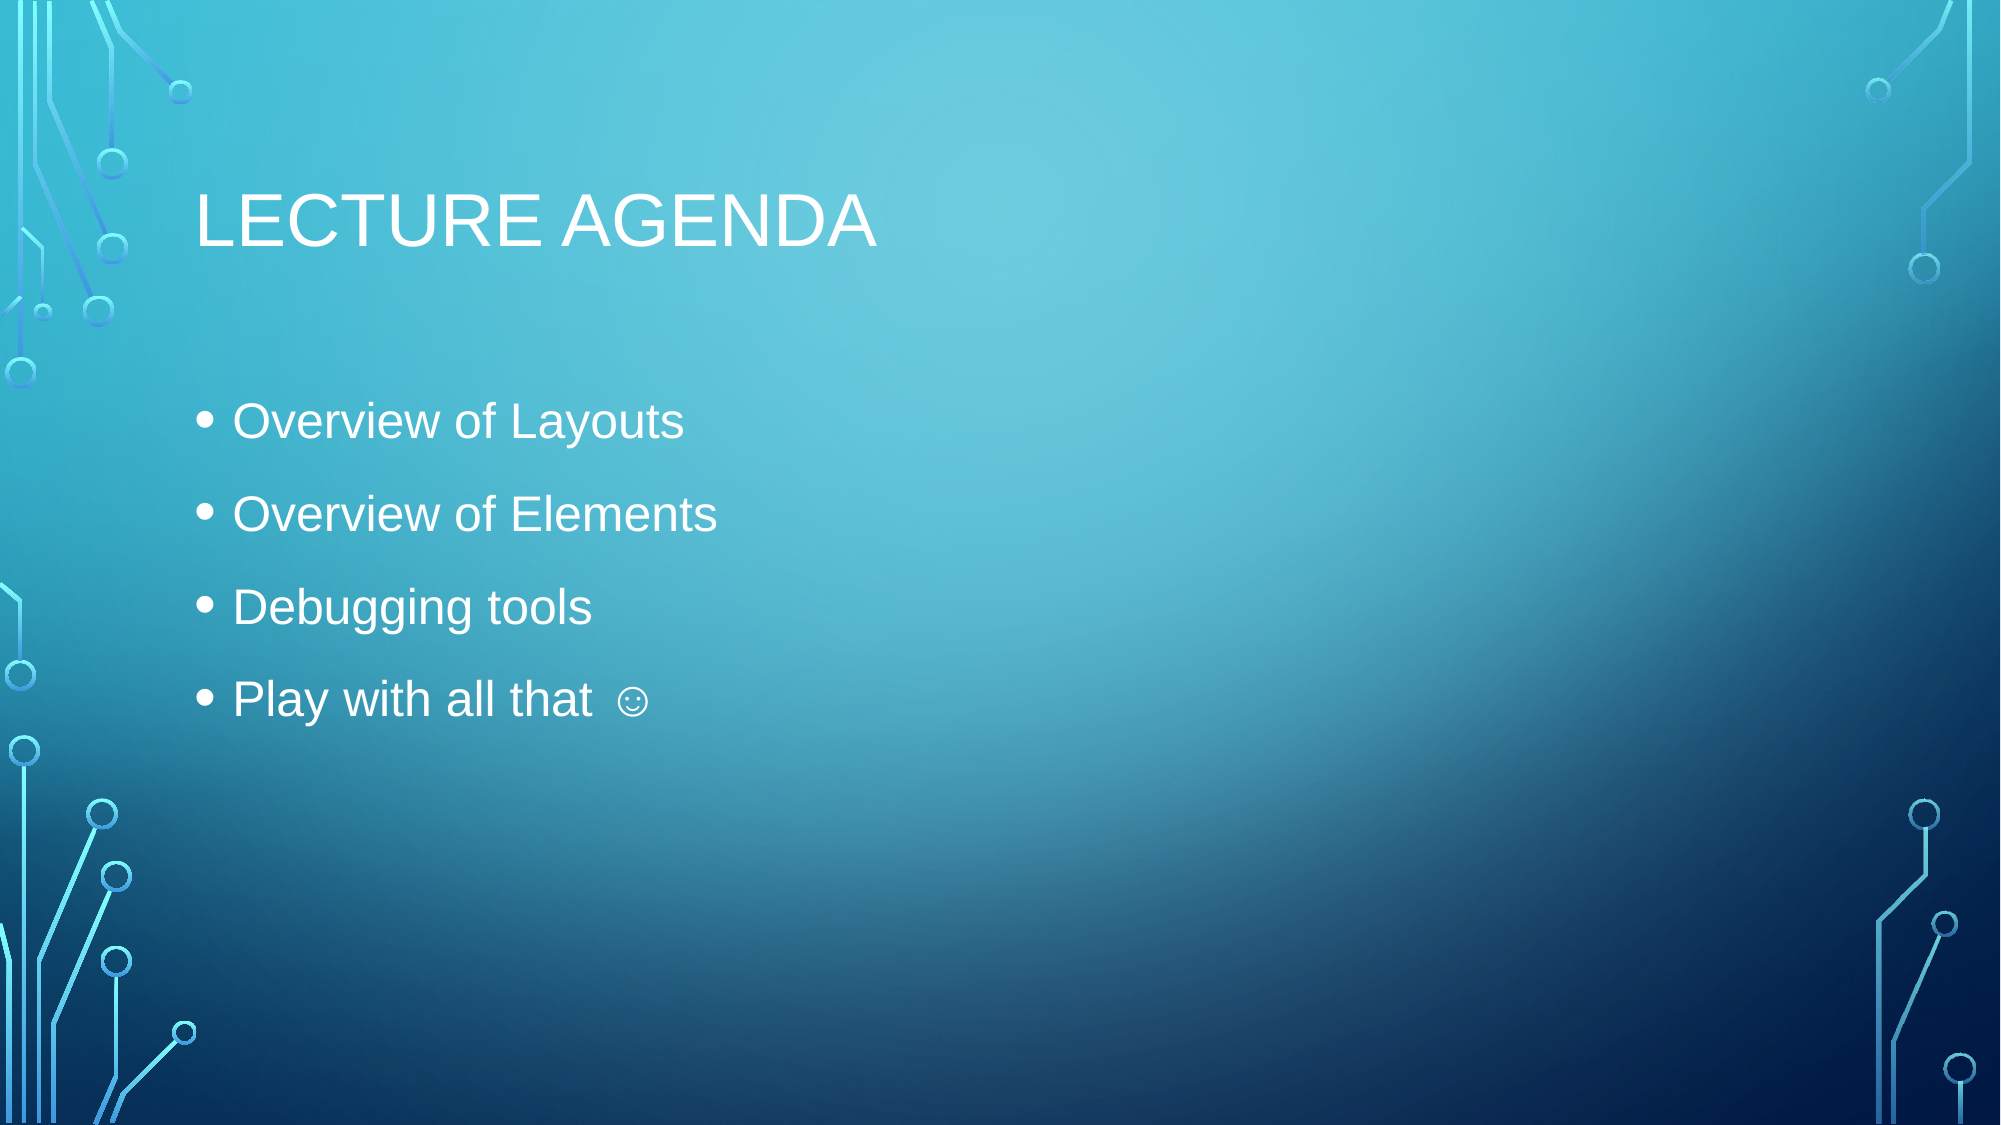

# Lecture Agenda
Overview of Layouts
Overview of Elements
Debugging tools
Play with all that ☺